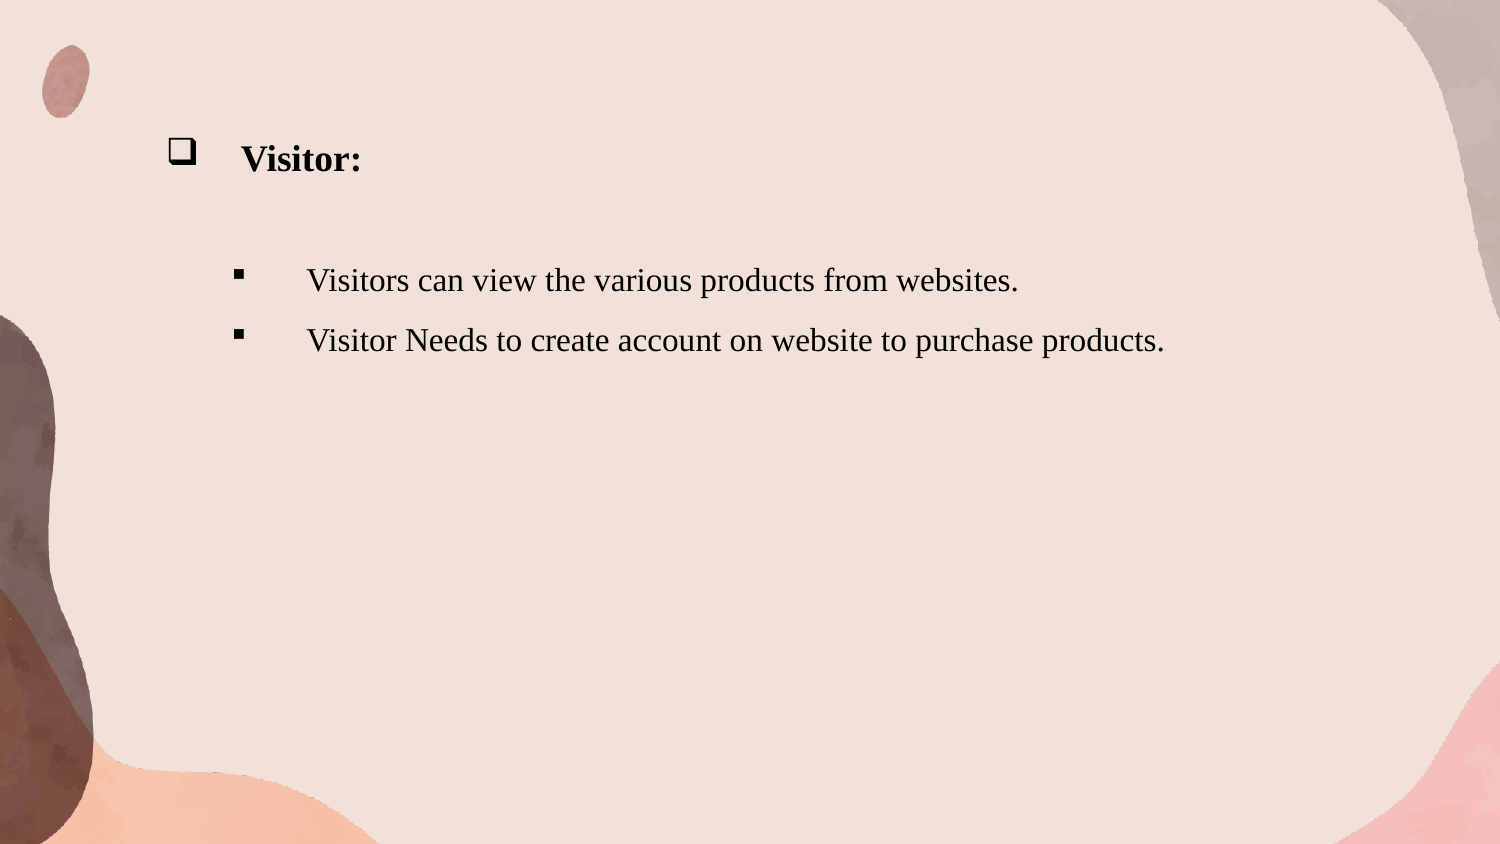

Visitor:

Visitors can view the various products from websites.
Visitor Needs to create account on website to purchase products.